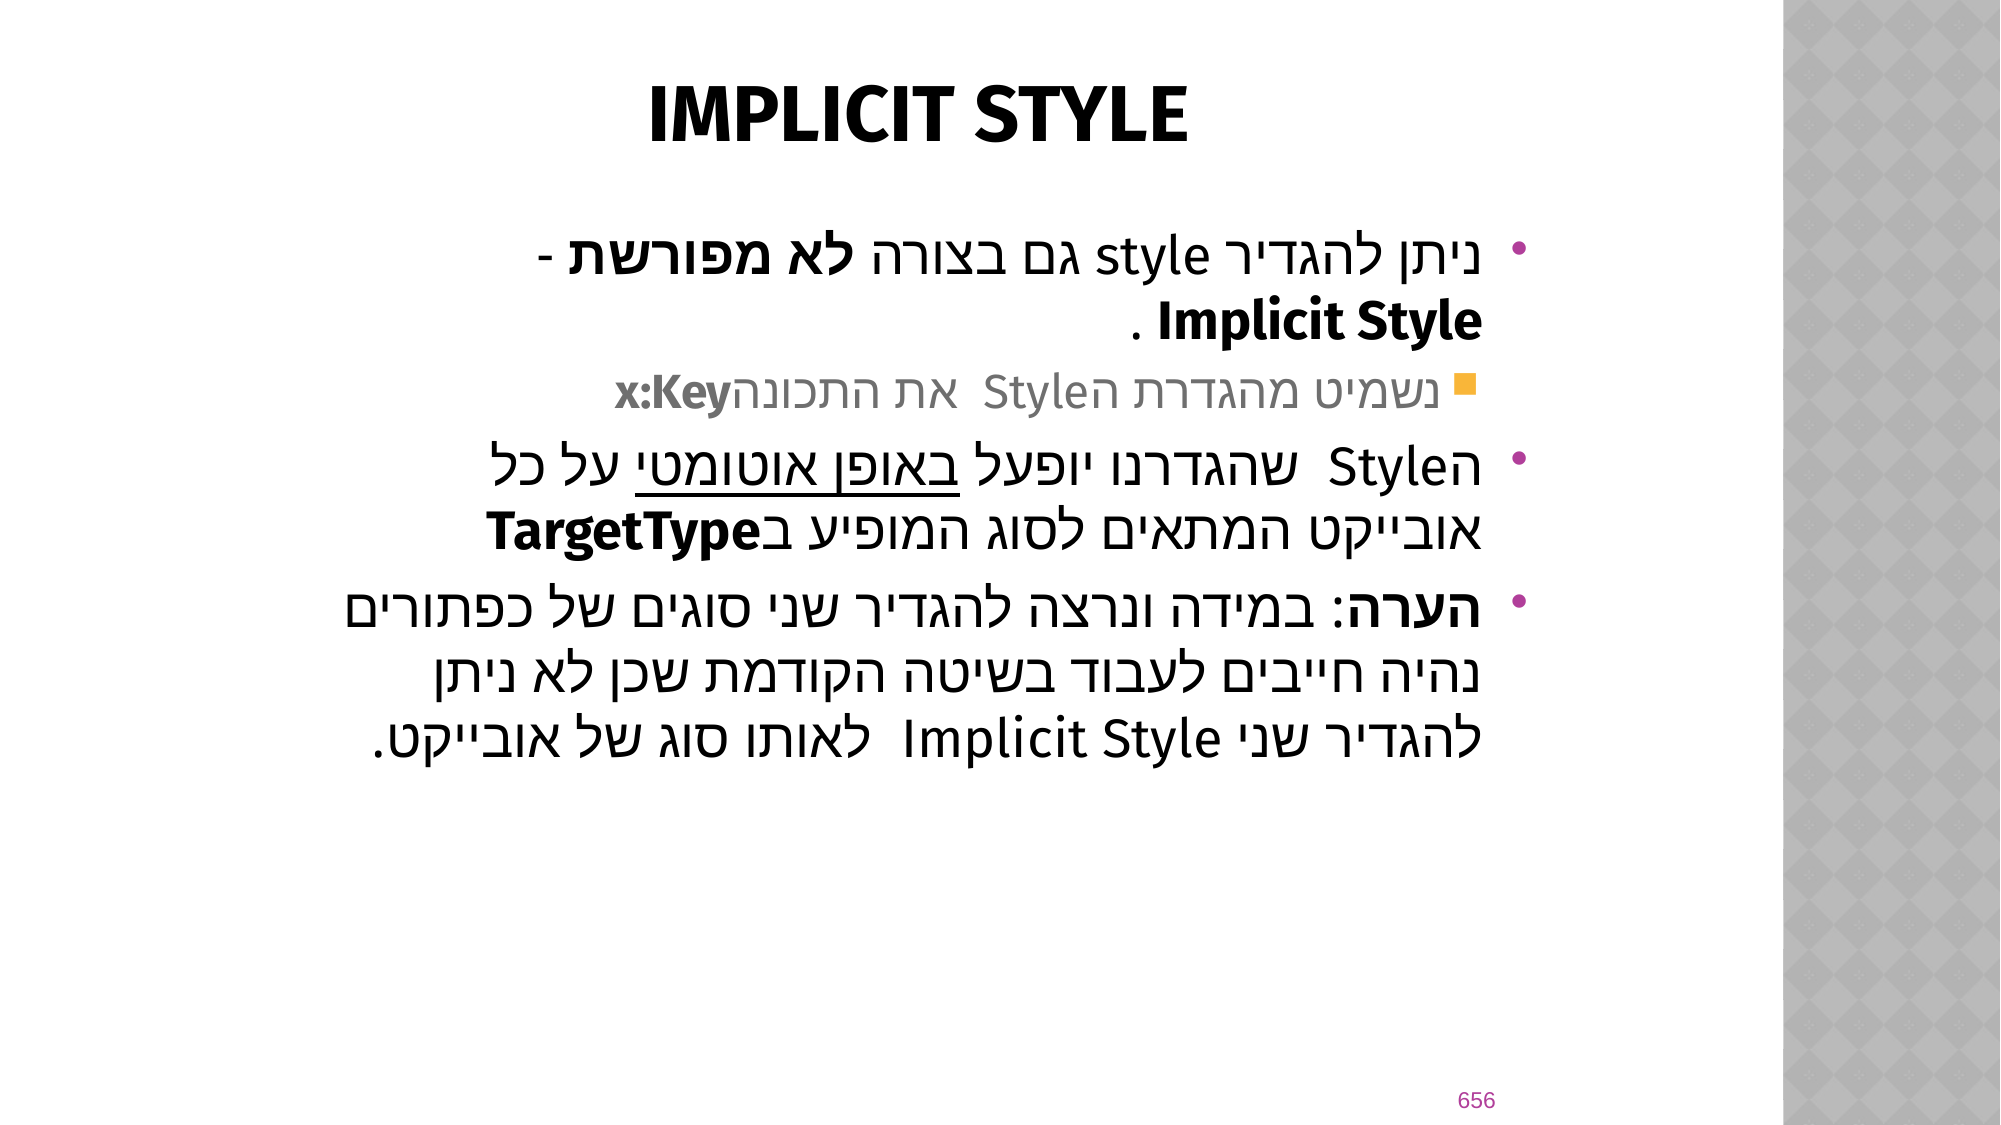

# Implicit Style
ניתן להגדיר style גם בצורה לא מפורשת - Implicit Style .
נשמיט מהגדרת הStyle  את התכונהx:Key
הStyle  שהגדרנו יופעל באופן אוטומטי על כל אובייקט המתאים לסוג המופיע בTargetType
הערה: במידה ונרצה להגדיר שני סוגים של כפתורים נהיה חייבים לעבוד בשיטה הקודמת שכן לא ניתן להגדיר שני Implicit Style  לאותו סוג של אובייקט.
656